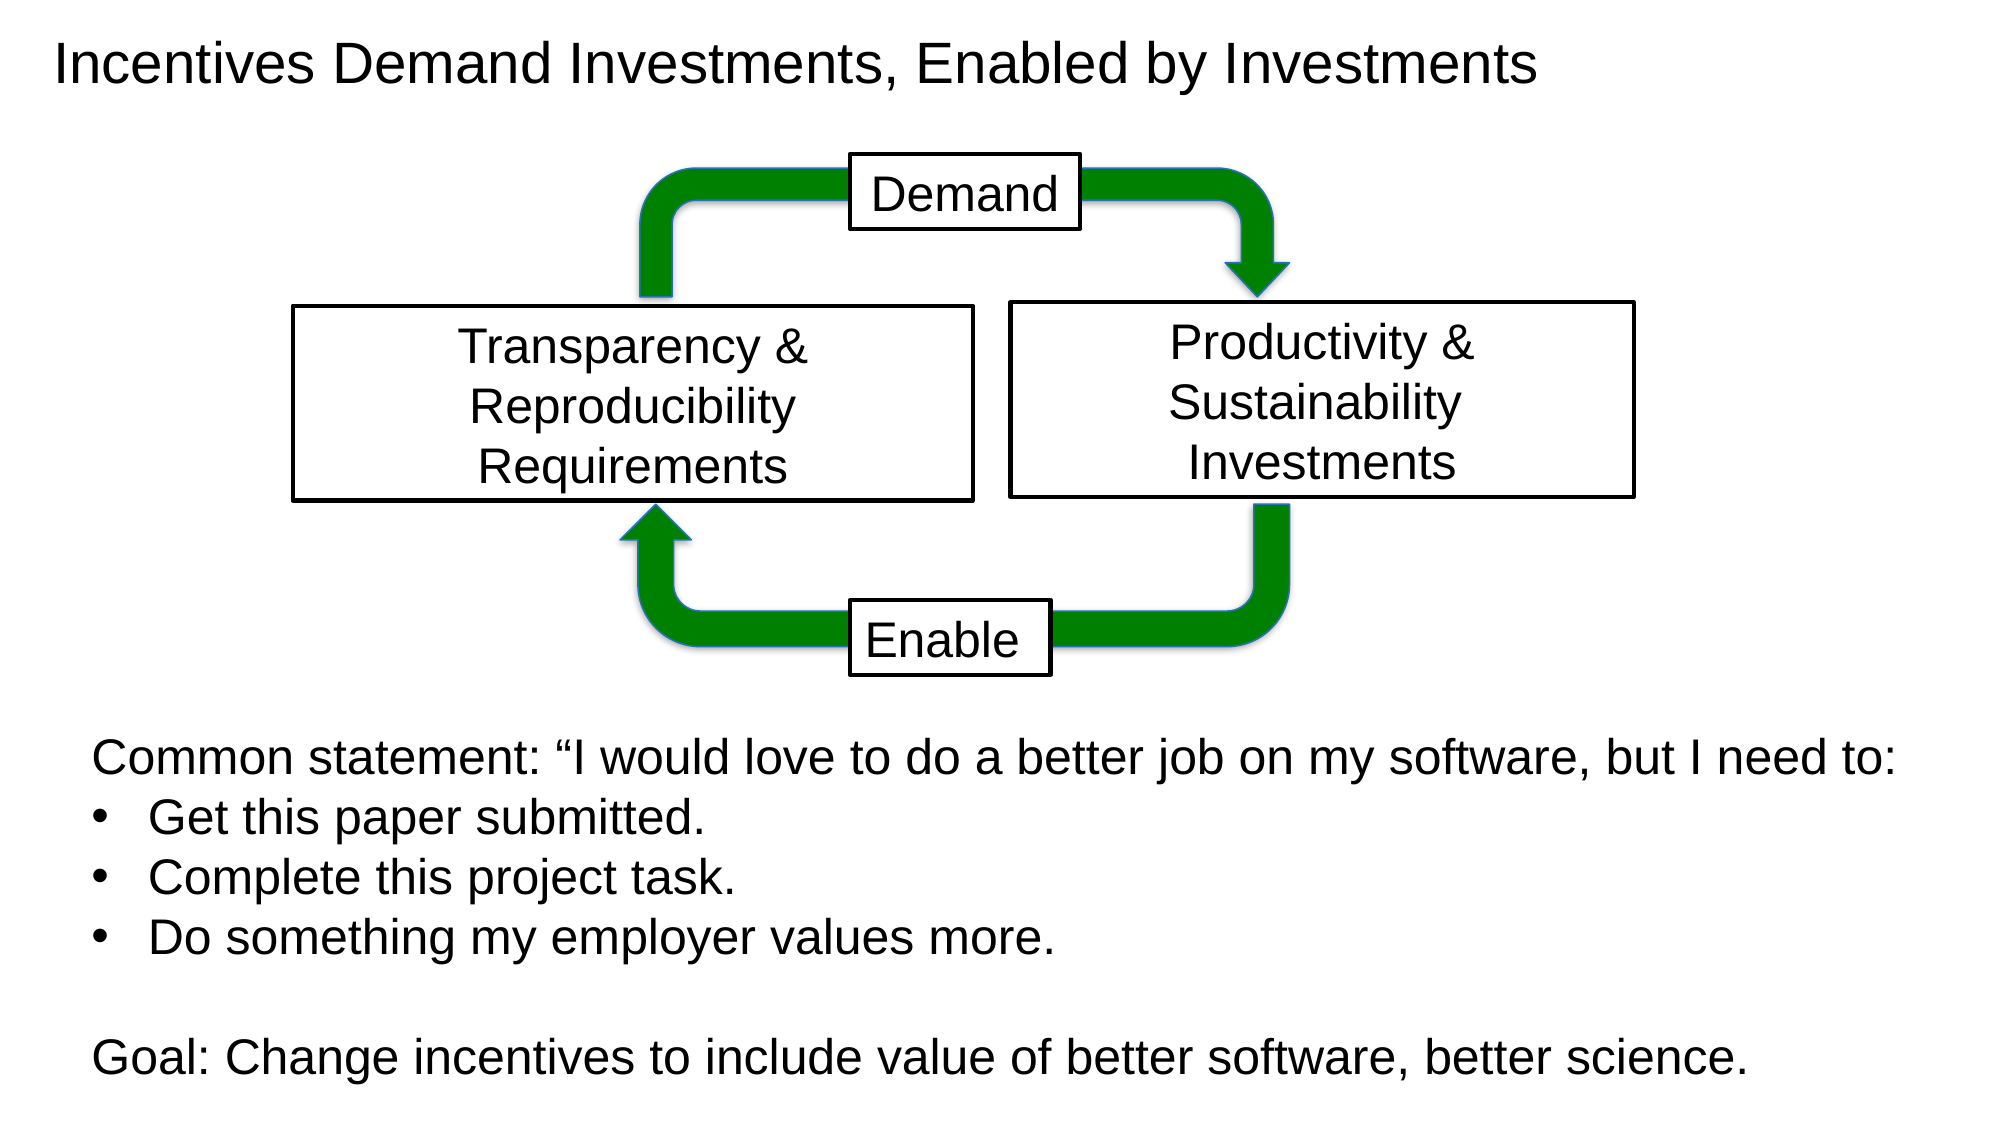

Incentives Demand Investments, Enabled by Investments
Demand

Productivity & Sustainability
Investments
Transparency & Reproducibility Requirements

Enable
Common statement: “I would love to do a better job on my software, but I need to:
Get this paper submitted.
Complete this project task.
Do something my employer values more.

Goal: Change incentives to include value of better software, better science.